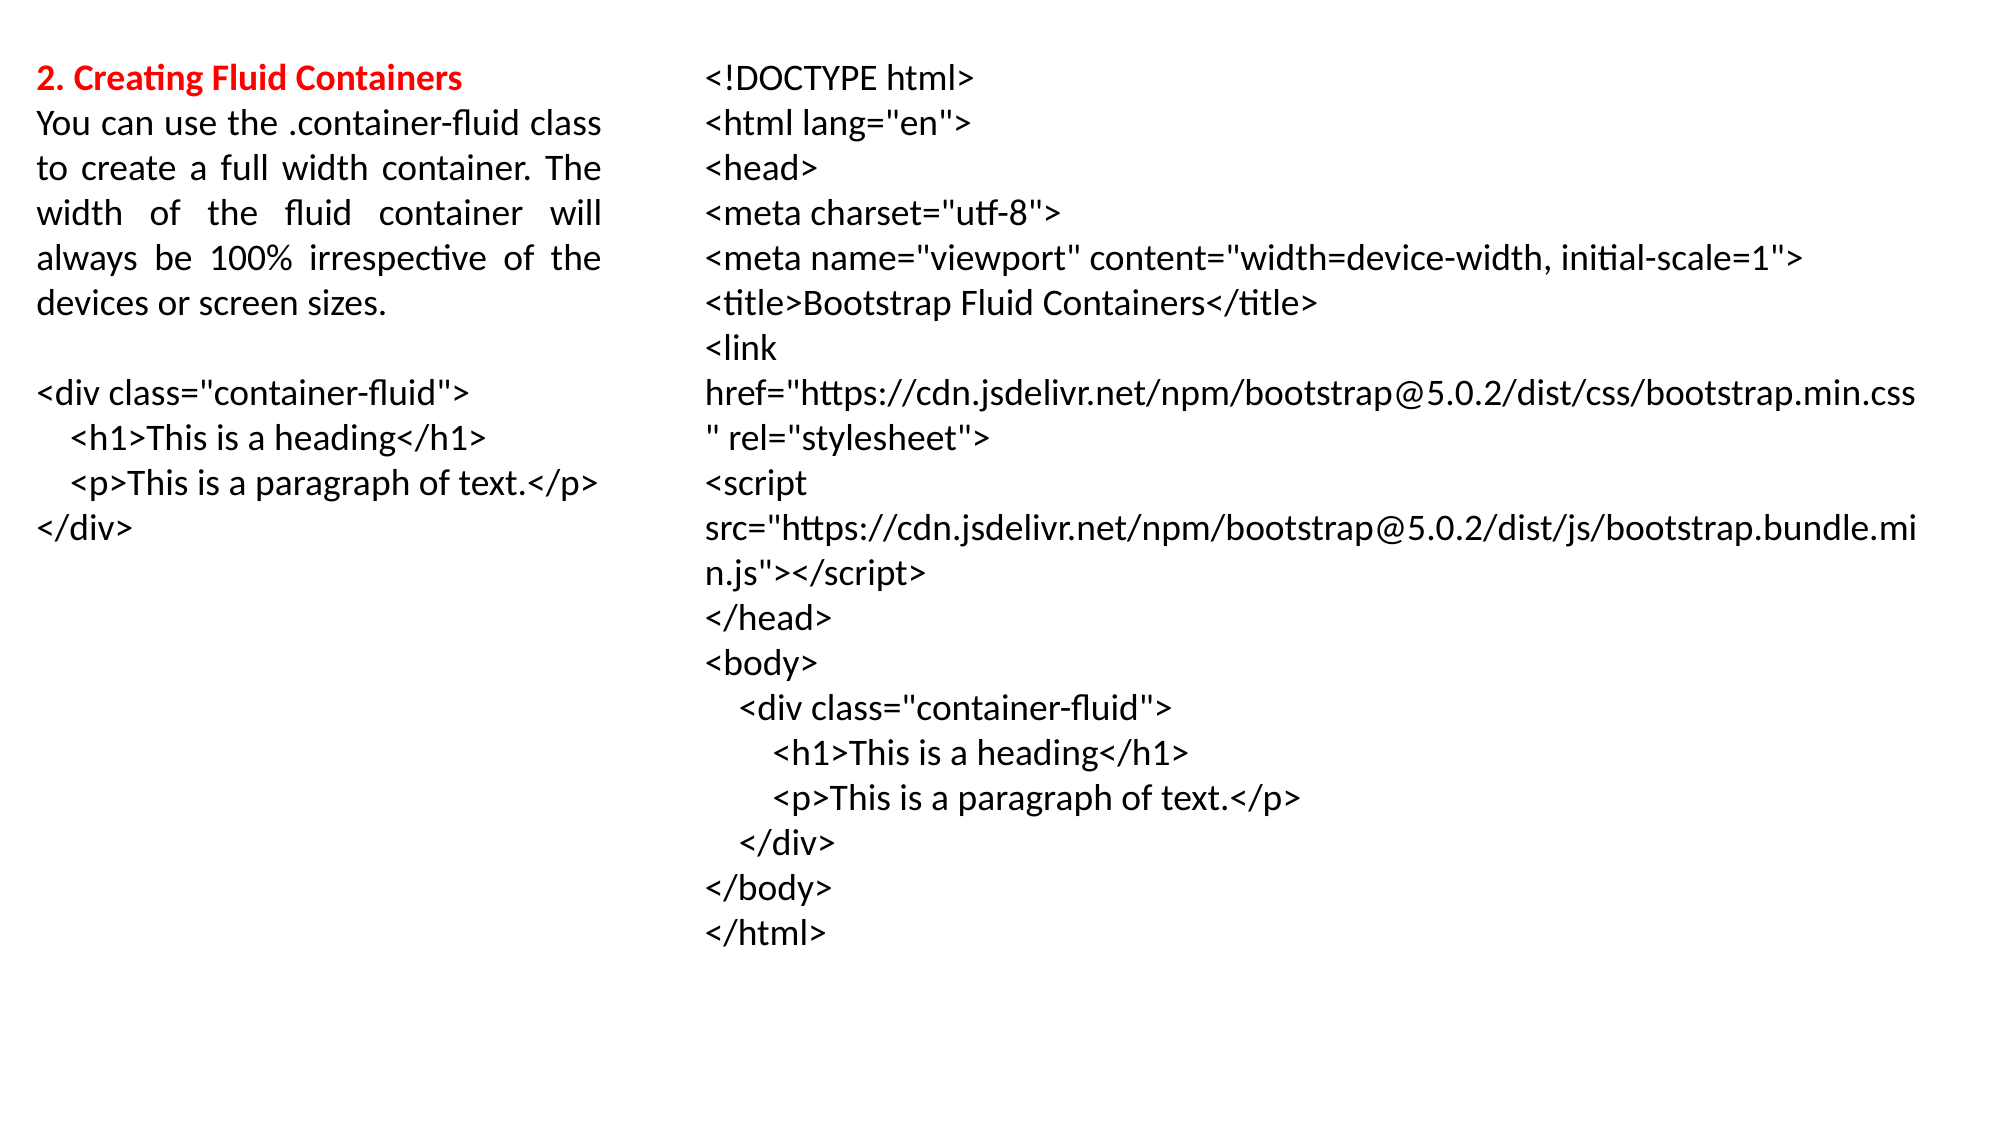

2. Creating Fluid Containers
You can use the .container-fluid class to create a full width container. The width of the fluid container will always be 100% irrespective of the devices or screen sizes.

<div class="container-fluid">
    <h1>This is a heading</h1>
    <p>This is a paragraph of text.</p>
</div>
<!DOCTYPE html>
<html lang="en">
<head>
<meta charset="utf-8">
<meta name="viewport" content="width=device-width, initial-scale=1">
<title>Bootstrap Fluid Containers</title>
<link href="https://cdn.jsdelivr.net/npm/bootstrap@5.0.2/dist/css/bootstrap.min.css" rel="stylesheet">
<script src="https://cdn.jsdelivr.net/npm/bootstrap@5.0.2/dist/js/bootstrap.bundle.min.js"></script>
</head>
<body>
    <div class="container-fluid">
        <h1>This is a heading</h1>
        <p>This is a paragraph of text.</p>
    </div>
</body>
</html>